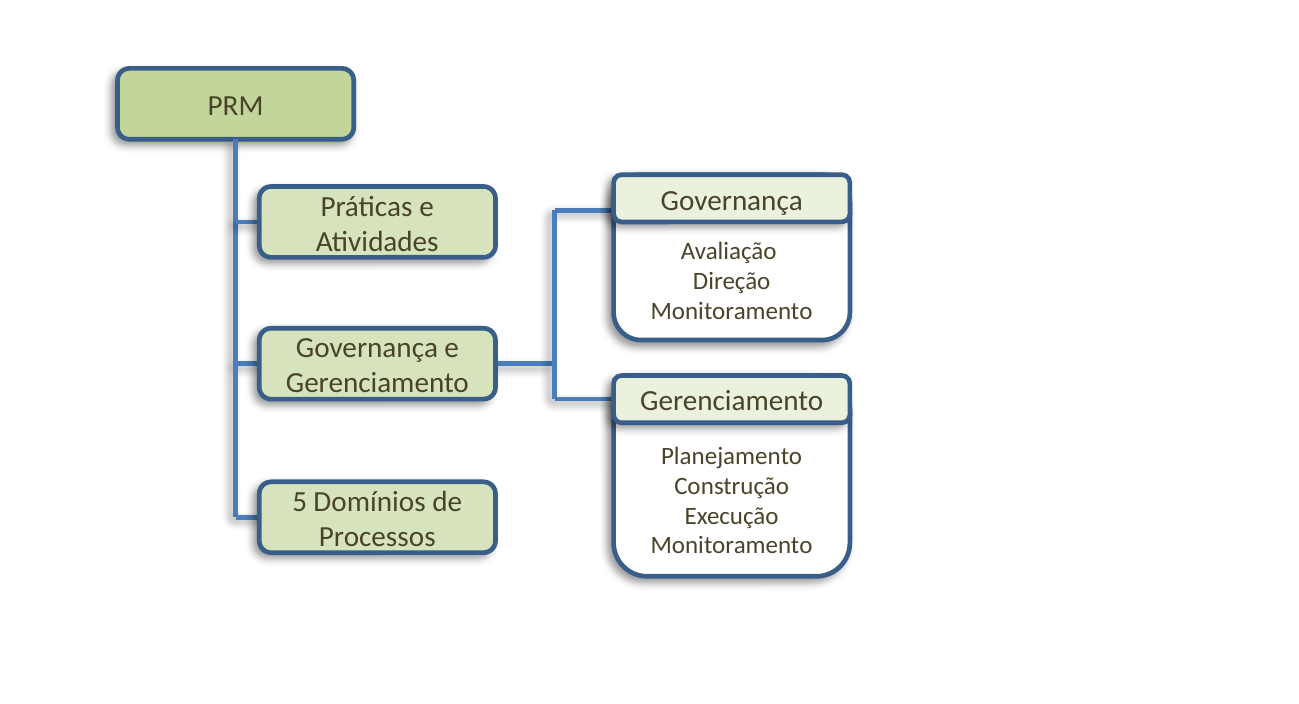

PRM
Avaliação
Direção
Monitoramento
Governança
Práticas e Atividades
Governança e Gerenciamento
Planejamento
Construção
Execução
Monitoramento
Gerenciamento
5 Domínios de Processos